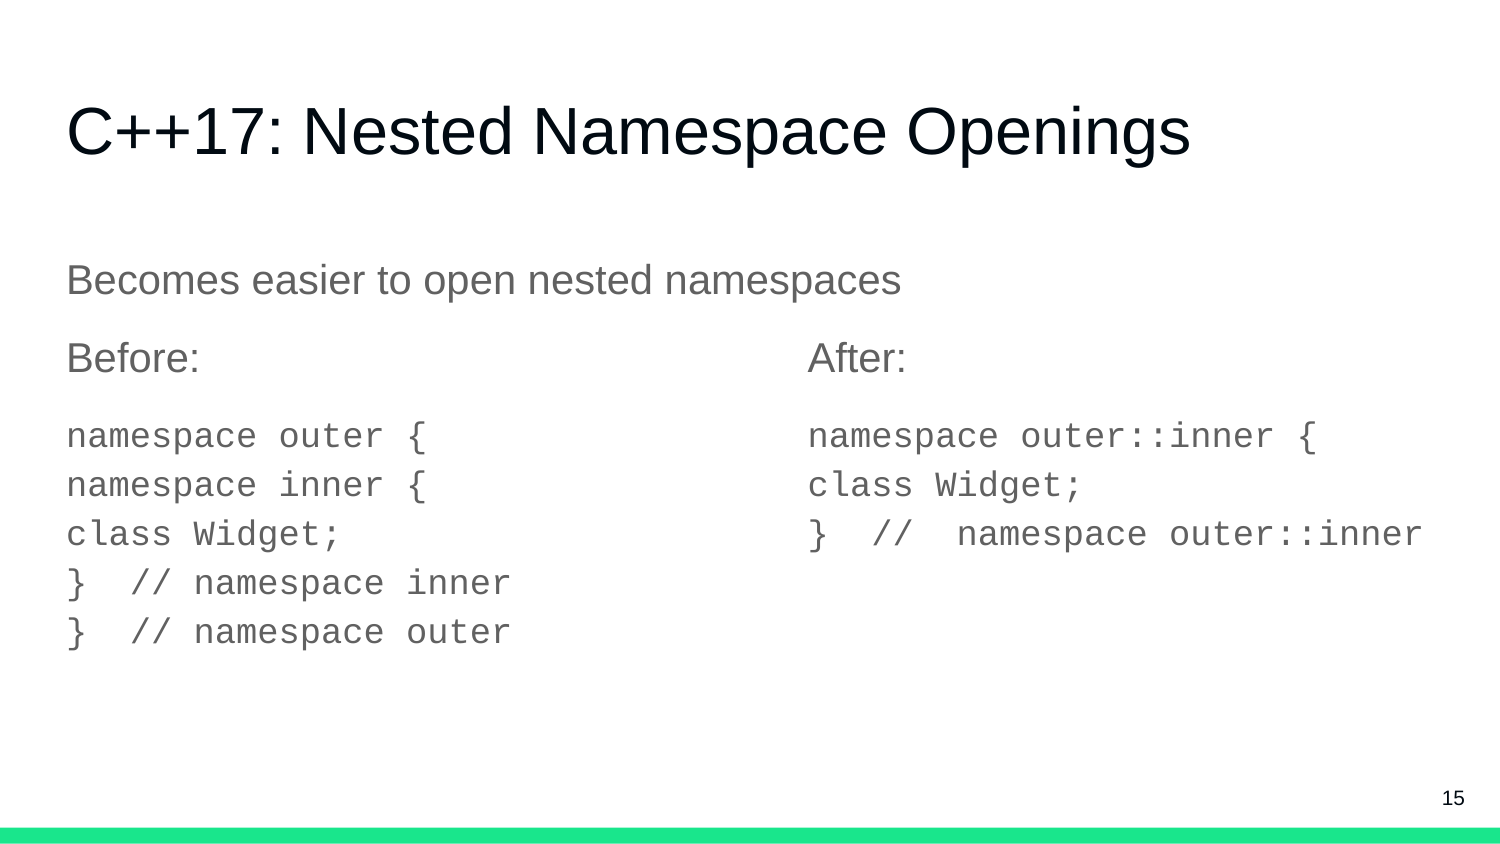

# C++17: Nested Namespace Openings

Becomes easier to open nested namespaces
Before:
namespace outer {
namespace inner {
class Widget;
}  // namespace inner
}  // namespace outer

After:
namespace outer::inner {
class Widget;
}  //  namespace outer::inner
15